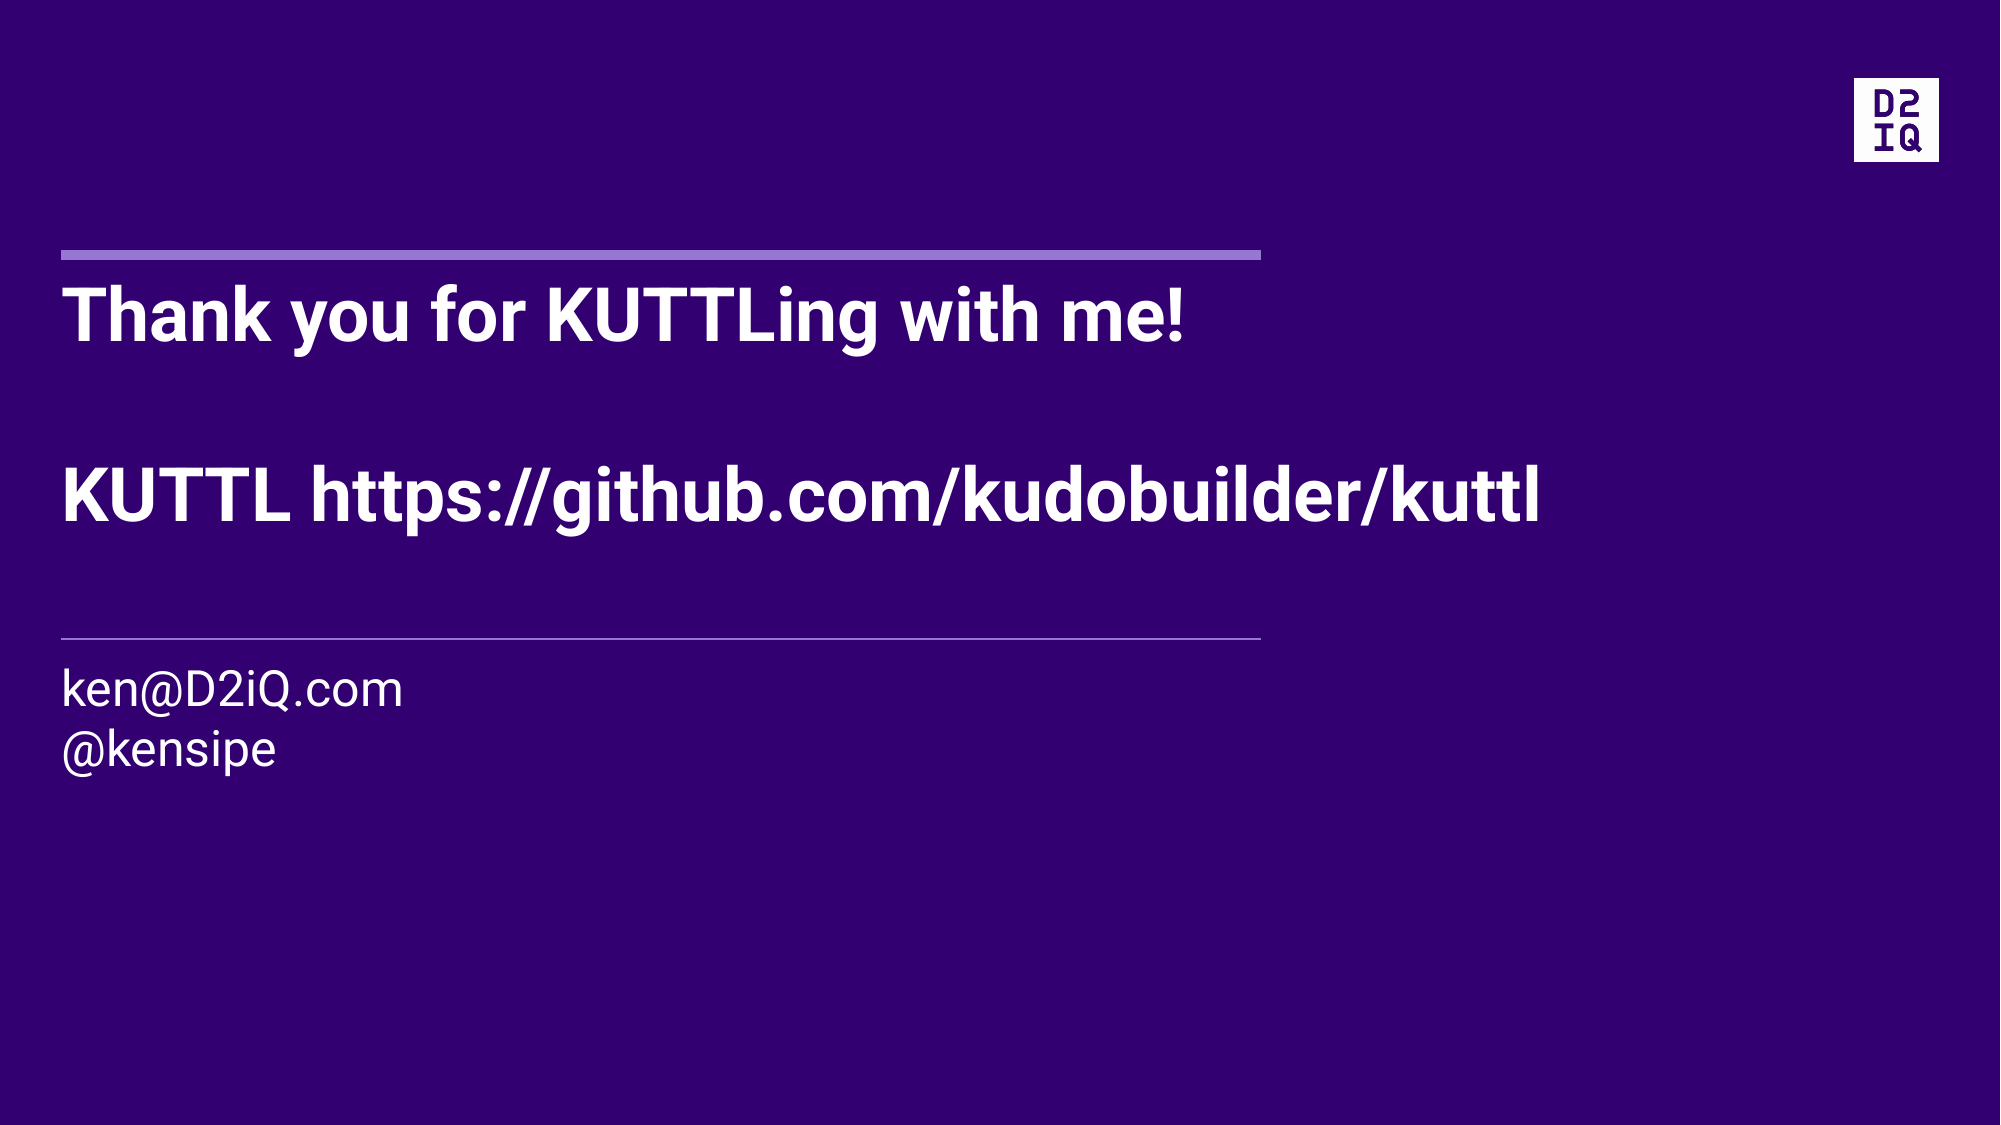

# Thank you for KUTTLing with me! KUTTL https://github.com/kudobuilder/kuttl
ken@D2iQ.com
@kensipe